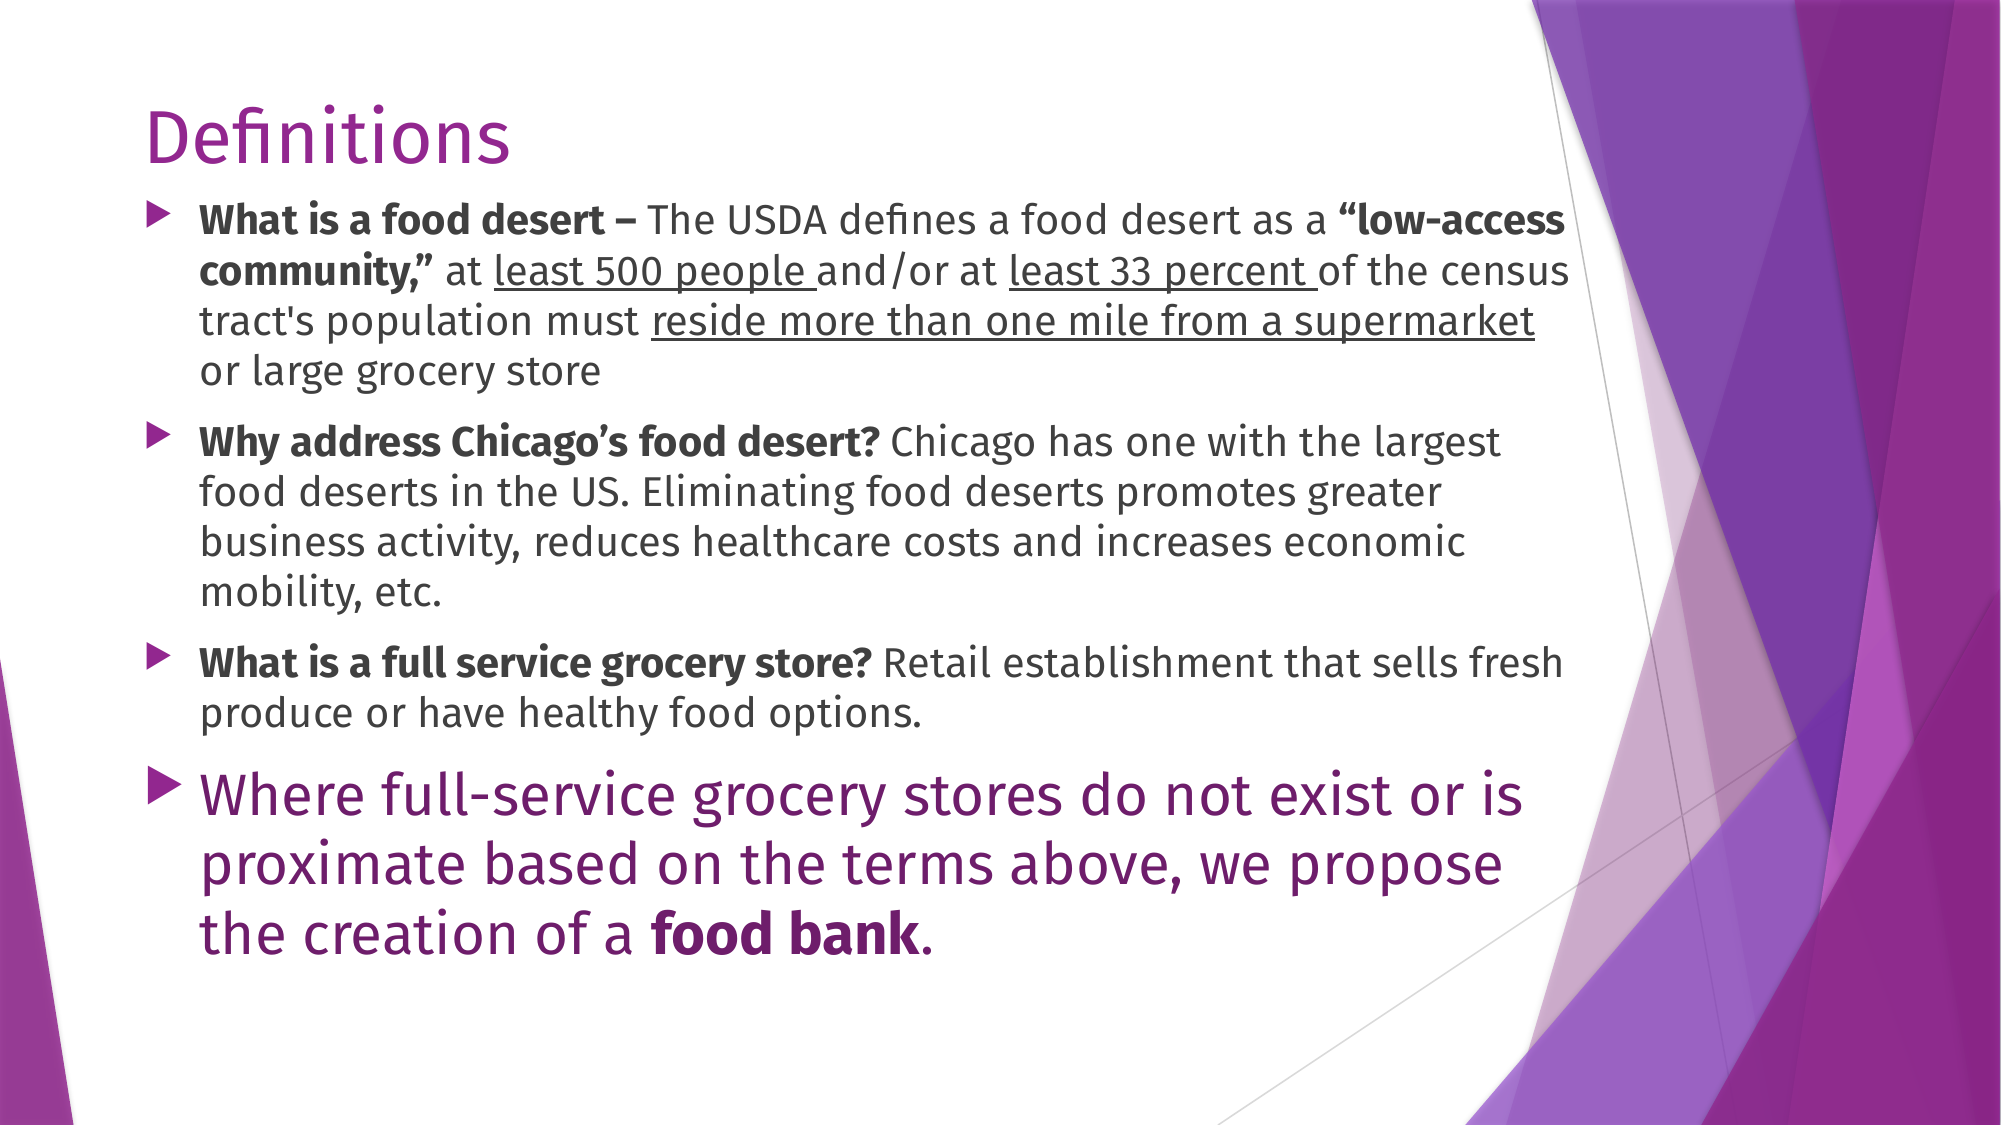

# Definitions
What is a food desert – The USDA defines a food desert as a “low-access community,” at least 500 people and/or at least 33 percent of the census tract's population must reside more than one mile from a supermarket or large grocery store
Why address Chicago’s food desert? Chicago has one with the largest food deserts in the US. Eliminating food deserts promotes greater business activity, reduces healthcare costs and increases economic mobility, etc.
What is a full service grocery store? Retail establishment that sells fresh produce or have healthy food options.
Where full-service grocery stores do not exist or is proximate based on the terms above, we propose the creation of a food bank.